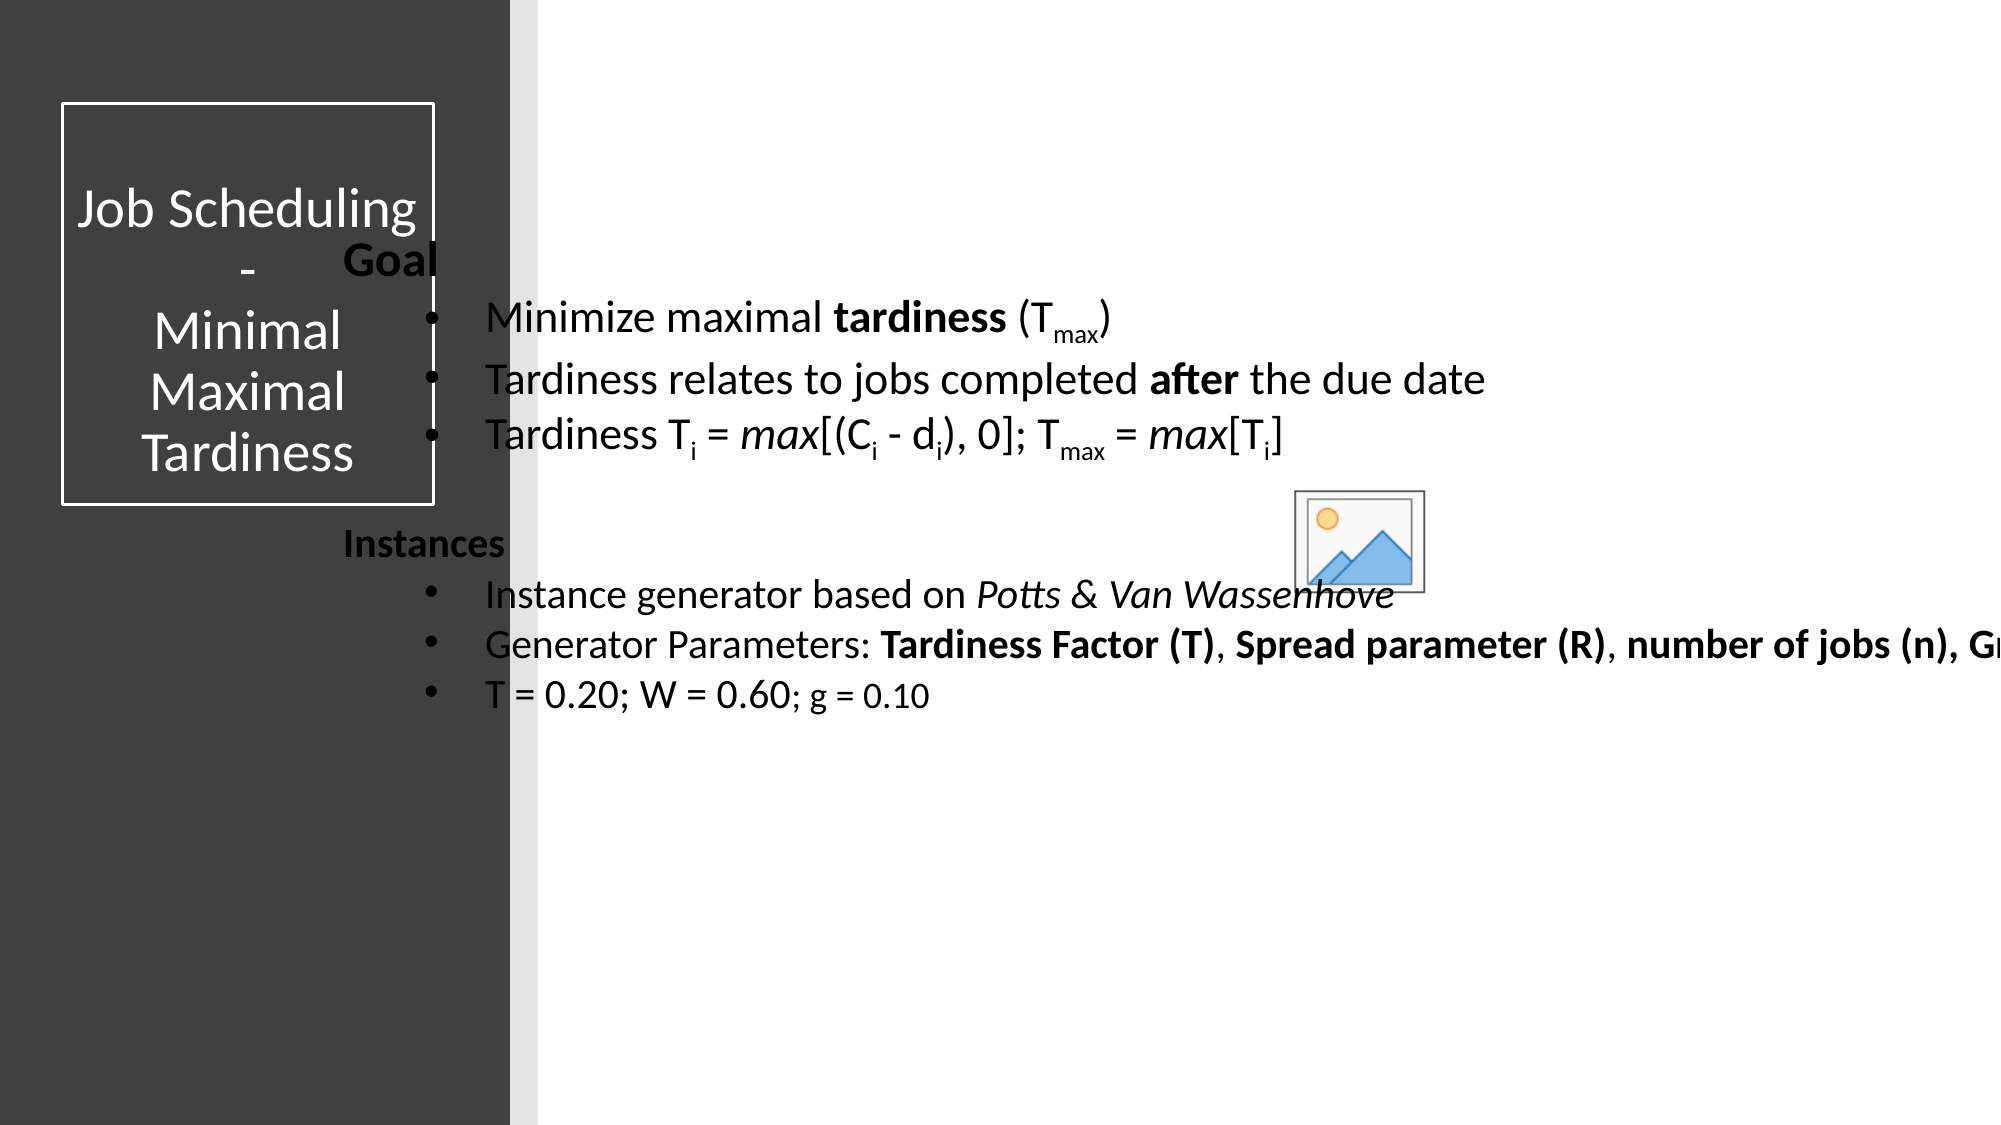

# Job Scheduling

Job Scheduling
-
Minimal Maximal Tardiness

Goal
Minimize maximal tardiness (Tmax)
Tardiness relates to jobs completed after the due date
Tardiness Ti = max[(Ci - di), 0]; Tmax = max[Ti]

Instances
Instance generator based on Potts & Van Wassenhove
Generator Parameters: Tardiness Factor (T), Spread parameter (R), number of jobs (n), Grouping parameter (g)
T = 0.20; W = 0.60; g = 0.10